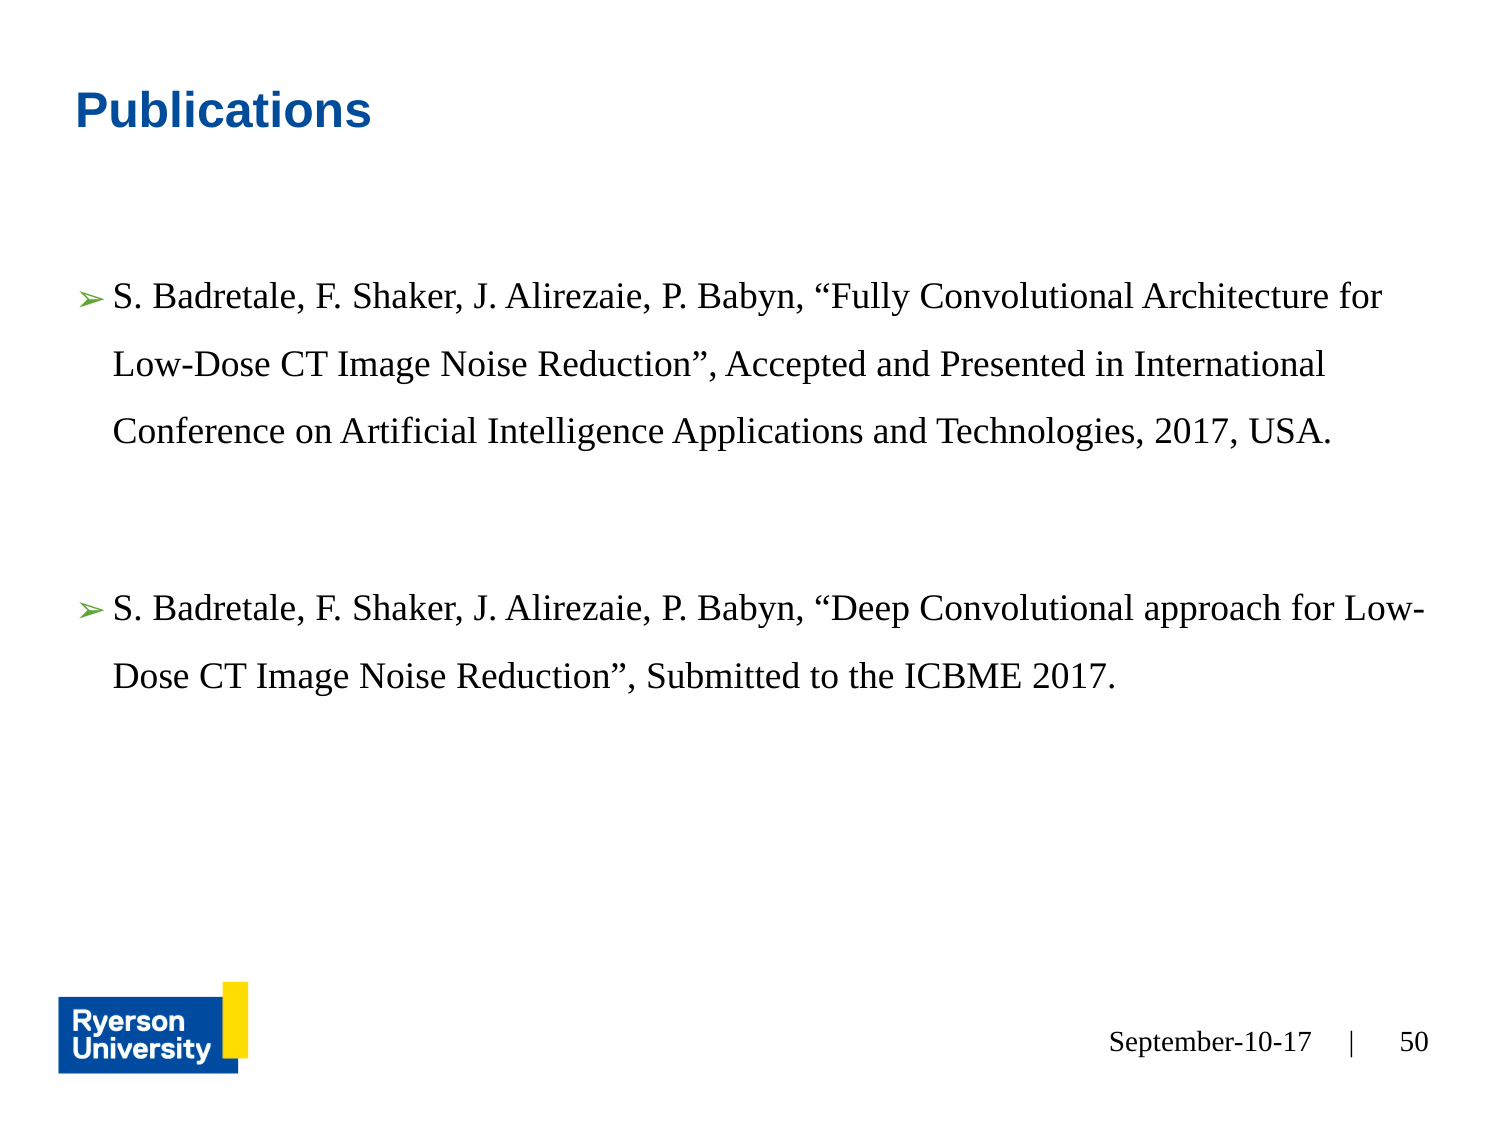

# Publications
S. Badretale, F. Shaker, J. Alirezaie, P. Babyn, “Fully Convolutional Architecture for Low-Dose CT Image Noise Reduction”, Accepted and Presented in International Conference on Artificial Intelligence Applications and Technologies, 2017, USA.

S. Badretale, F. Shaker, J. Alirezaie, P. Babyn, “Deep Convolutional approach for Low-Dose CT Image Noise Reduction”, Submitted to the ICBME 2017.
September-10-17     |
50